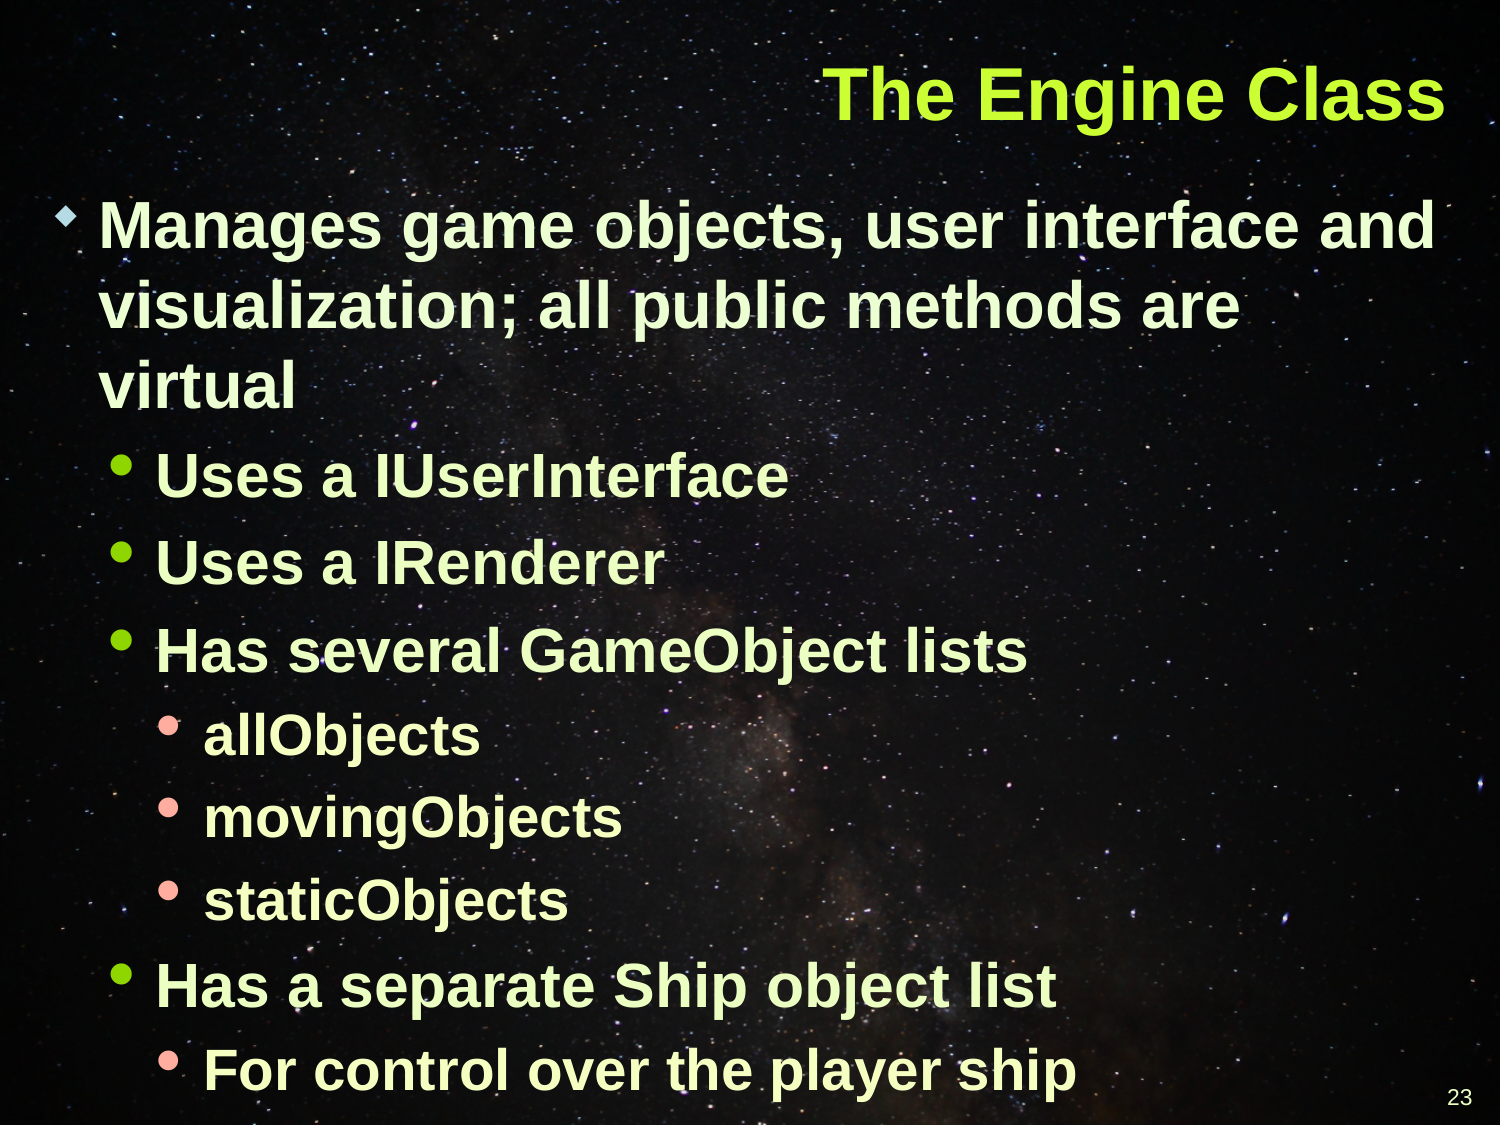

# The Engine Class
Manages game objects, user interface and visualization; all public methods are virtual
Uses a IUserInterface
Uses a IRenderer
Has several GameObject lists
allObjects
movingObjects
staticObjects
Has a separate Ship object list
For control over the player ship
Has methods for controlling the Ship

23